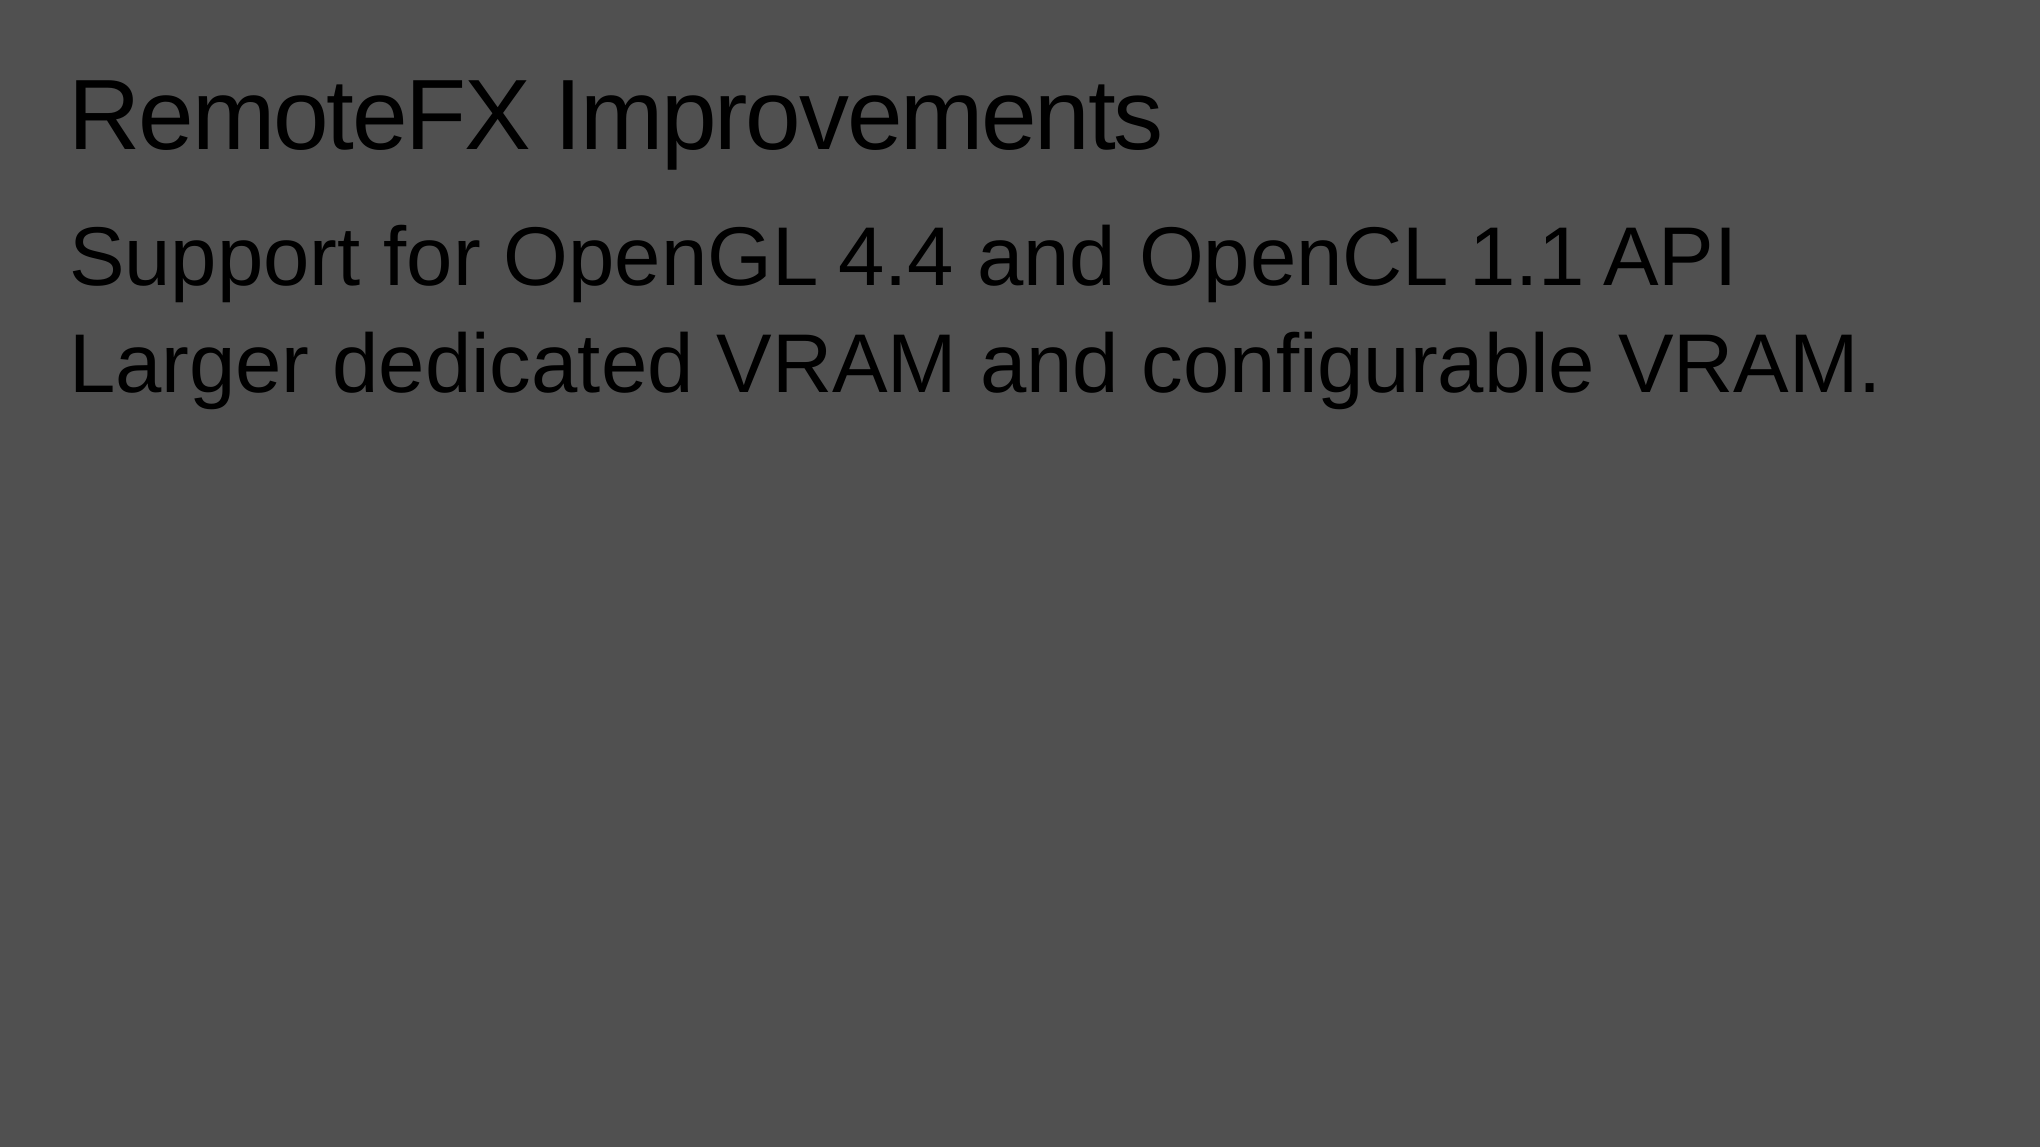

# RemoteFX Improvements
Support for OpenGL 4.4 and OpenCL 1.1 API
Larger dedicated VRAM and configurable VRAM.